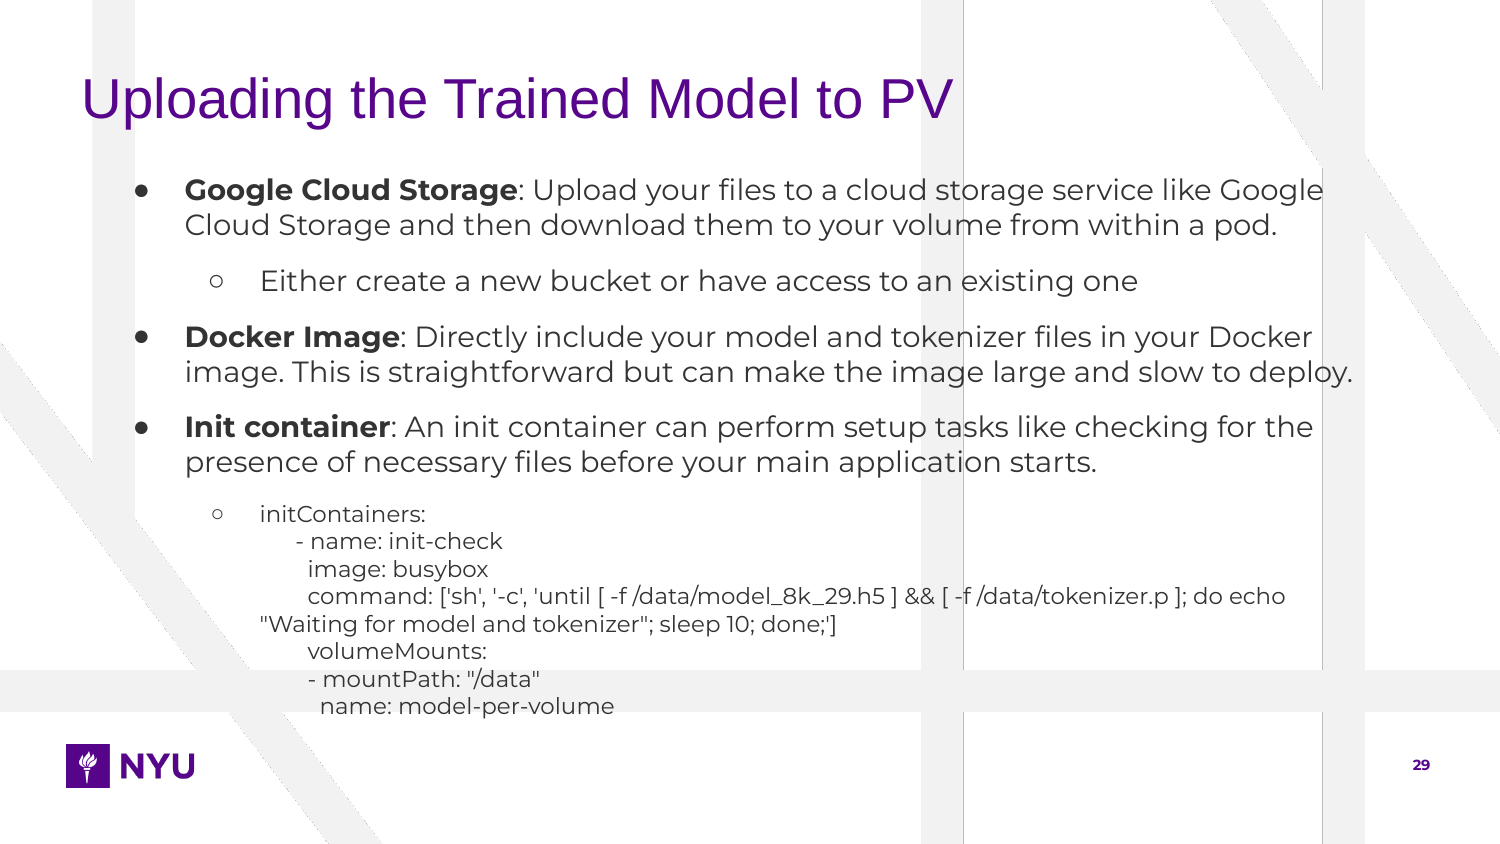

# Uploading the Trained Model to PV
Google Cloud Storage: Upload your files to a cloud storage service like Google Cloud Storage and then download them to your volume from within a pod.
Either create a new bucket or have access to an existing one
Docker Image: Directly include your model and tokenizer files in your Docker image. This is straightforward but can make the image large and slow to deploy.
Init container: An init container can perform setup tasks like checking for the presence of necessary files before your main application starts.
initContainers:
      - name: init-check
        image: busybox
        command: ['sh', '-c', 'until [ -f /data/model_8k_29.h5 ] && [ -f /data/tokenizer.p ]; do echo "Waiting for model and tokenizer"; sleep 10; done;']
        volumeMounts:
        - mountPath: "/data"
          name: model-per-volume